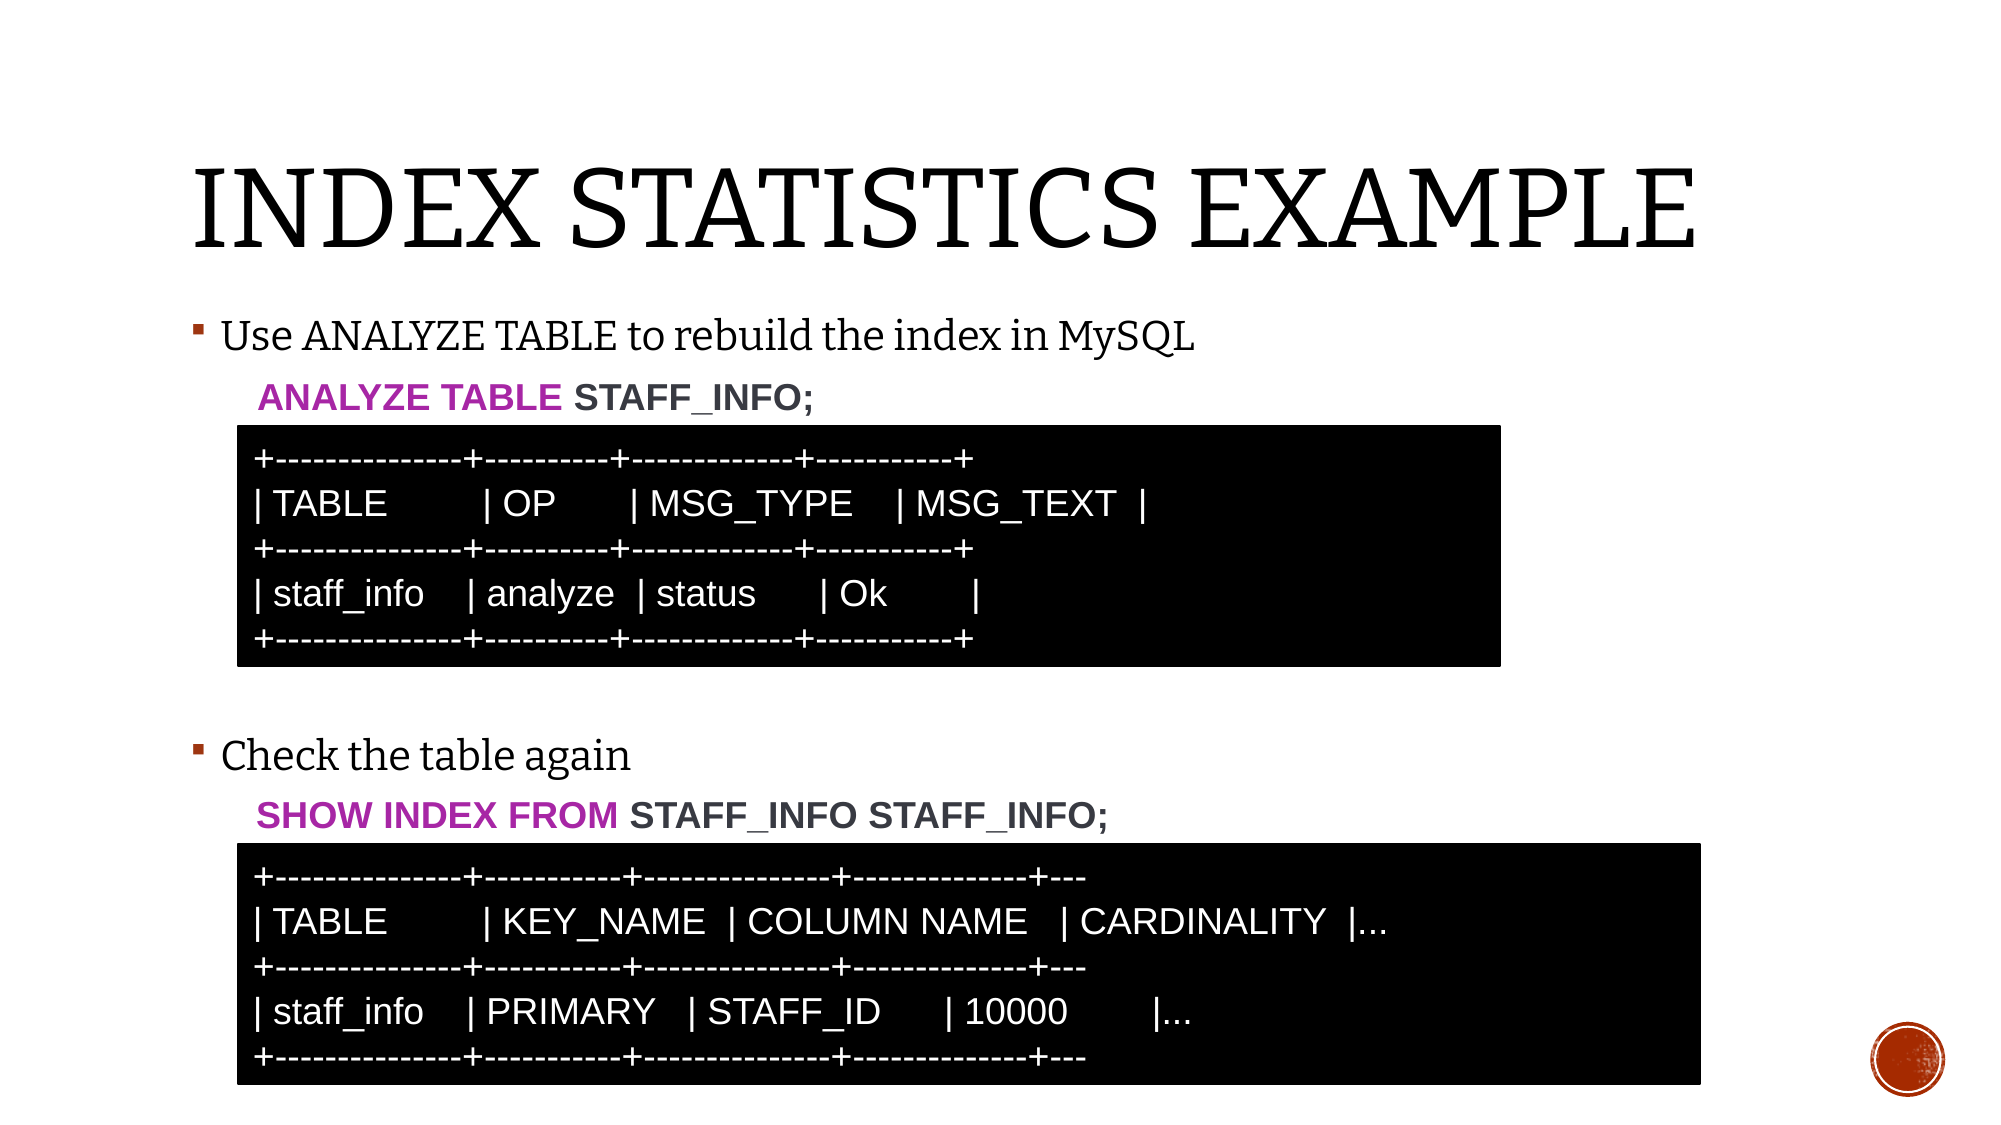

# Index Statistics Example
Use ANALYZE TABLE to rebuild the index in MySQL

Check the table again

ANALYZE TABLE STAFF_INFO;
+---------------+----------+-------------+-----------+
| TABLE         | OP       | MSG_TYPE    | MSG_TEXT  |
+---------------+----------+-------------+-----------+
| staff_info    | analyze  | status      | Ok        |
+---------------+----------+-------------+-----------+
SHOW INDEX FROM STAFF_INFO STAFF_INFO;
+---------------+-----------+---------------+--------------+---
| TABLE         | KEY_NAME  | COLUMN NAME   | CARDINALITY  |...
+---------------+-----------+---------------+--------------+---
| staff_info    | PRIMARY   | STAFF_ID      | 10000        |...
+---------------+-----------+---------------+--------------+---